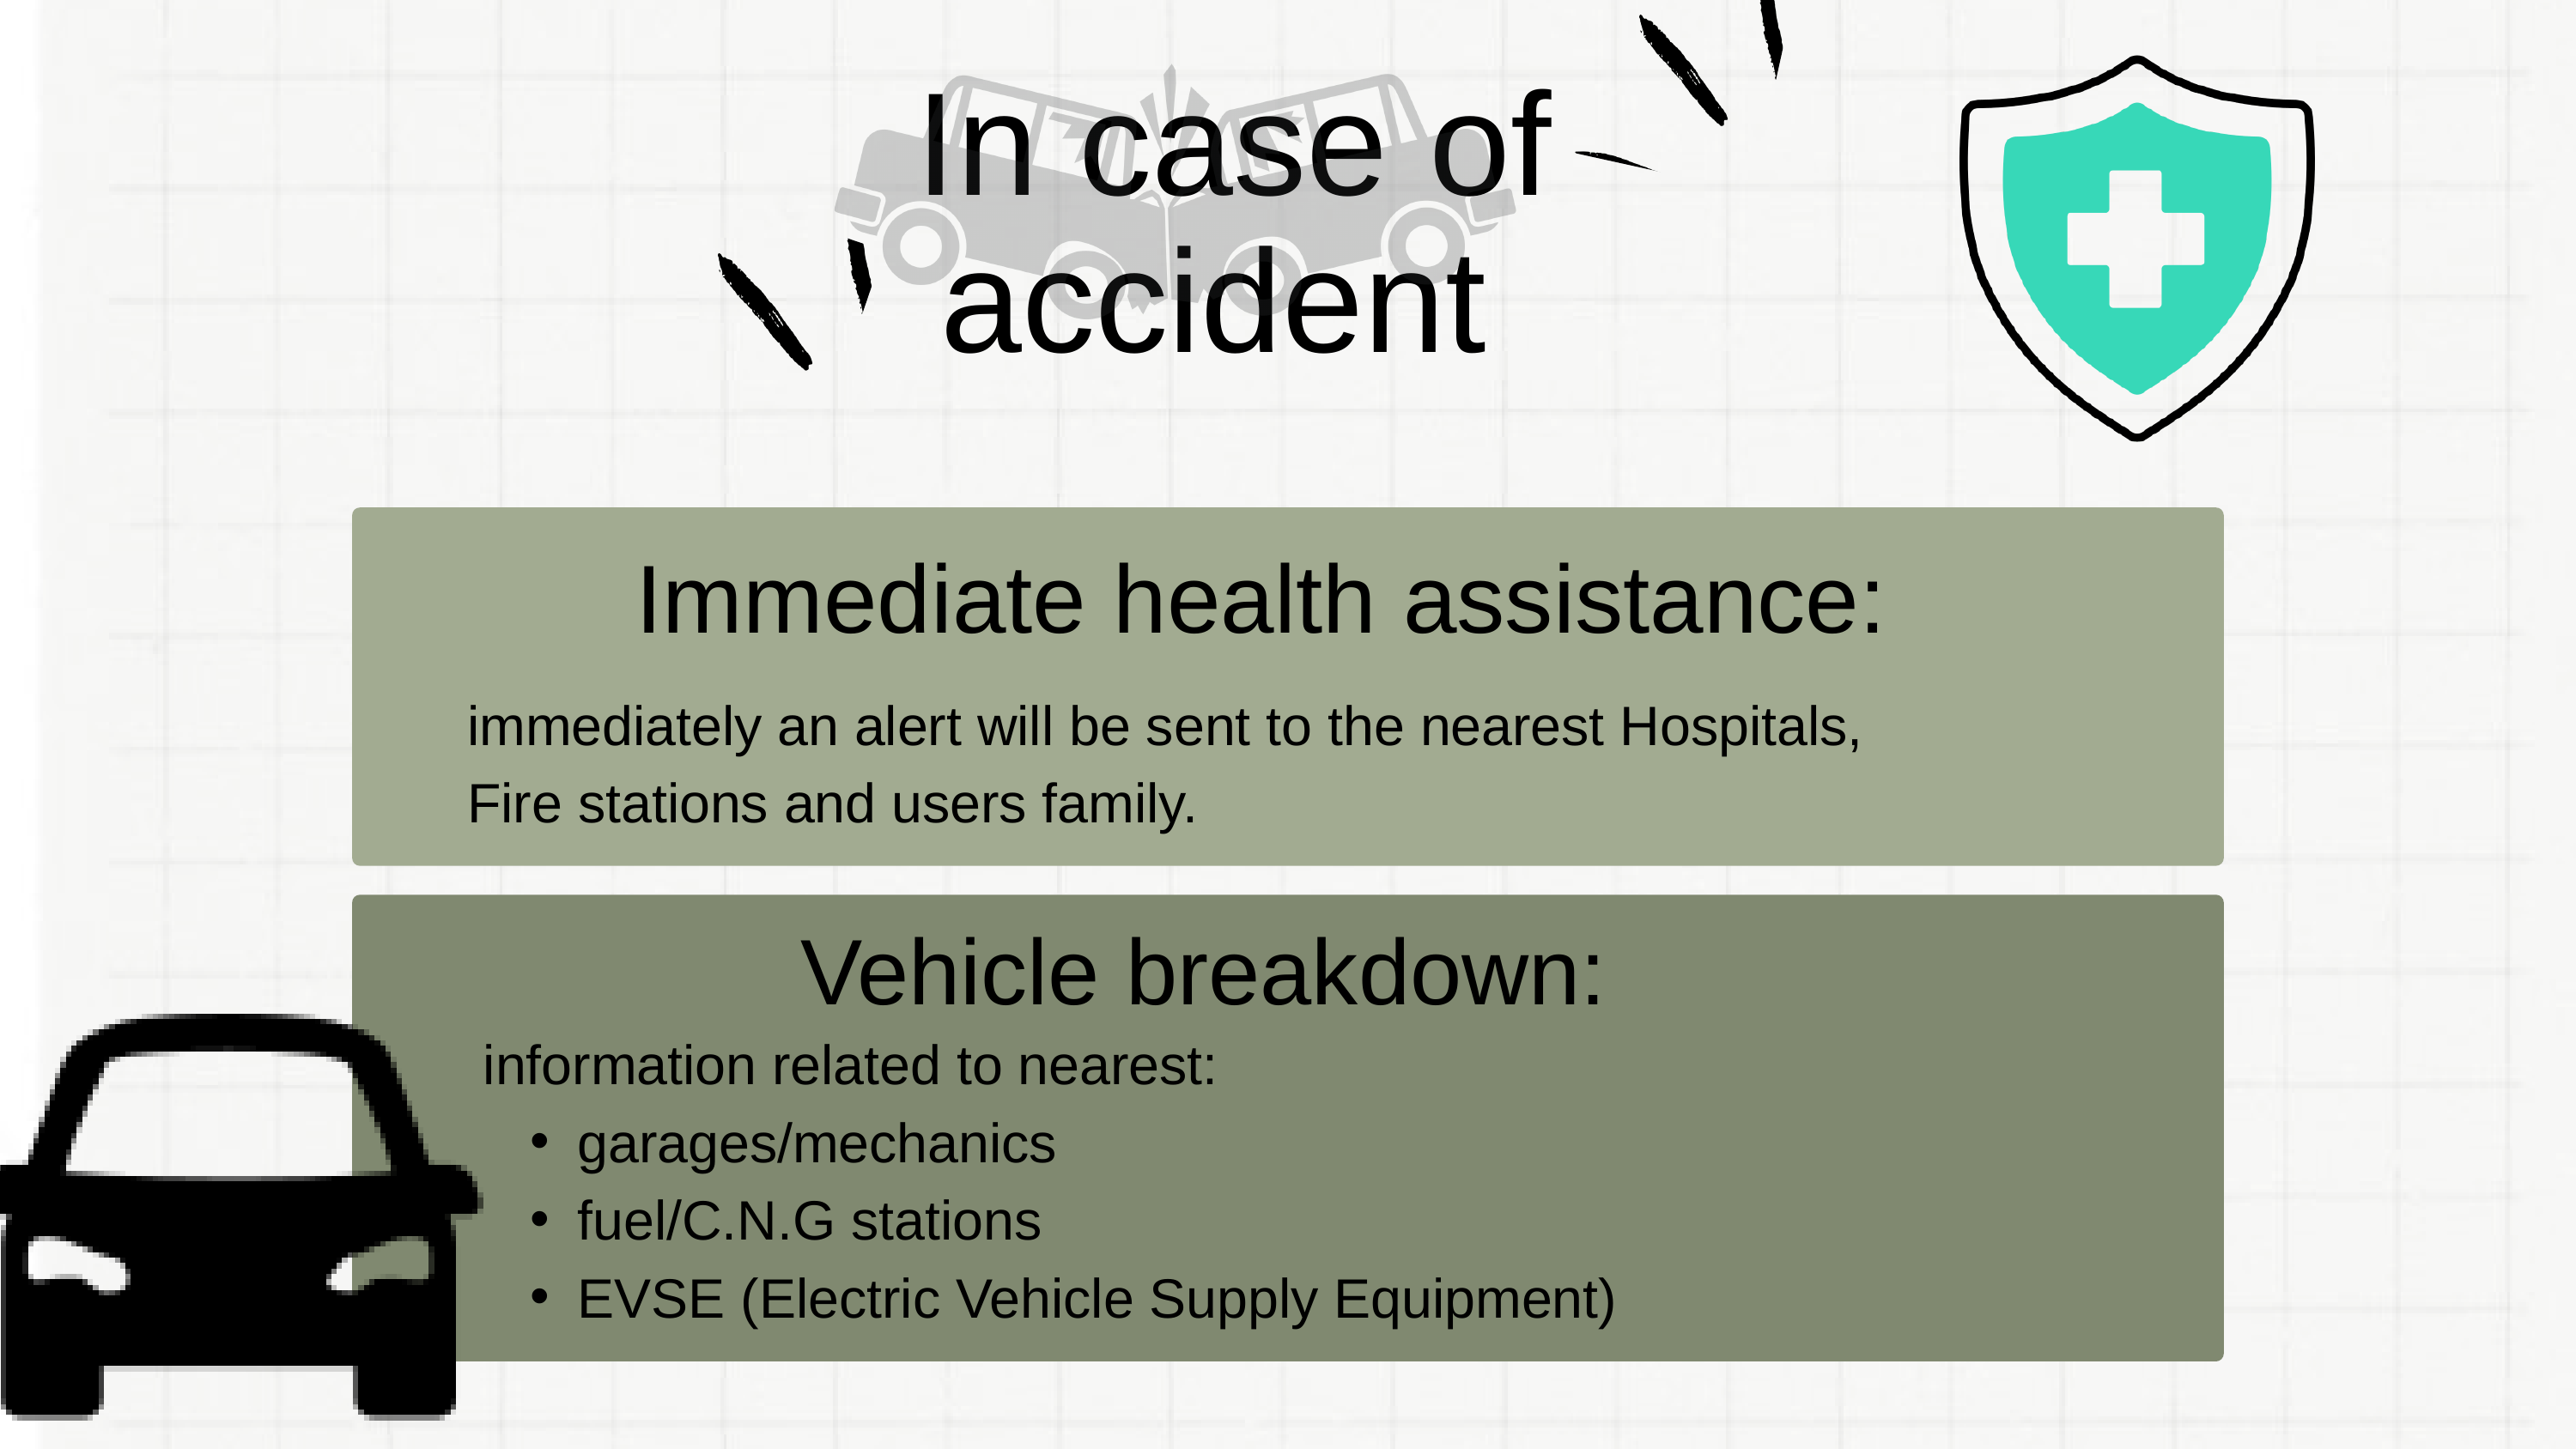

In case of accident

Immediate health assistance:
immediately an alert will be sent to the nearest Hospitals,
Fire stations and users family.
Vehicle breakdown:

information related to nearest:
garages/mechanics
fuel/C.N.G stations
EVSE (Electric Vehicle Supply Equipment)